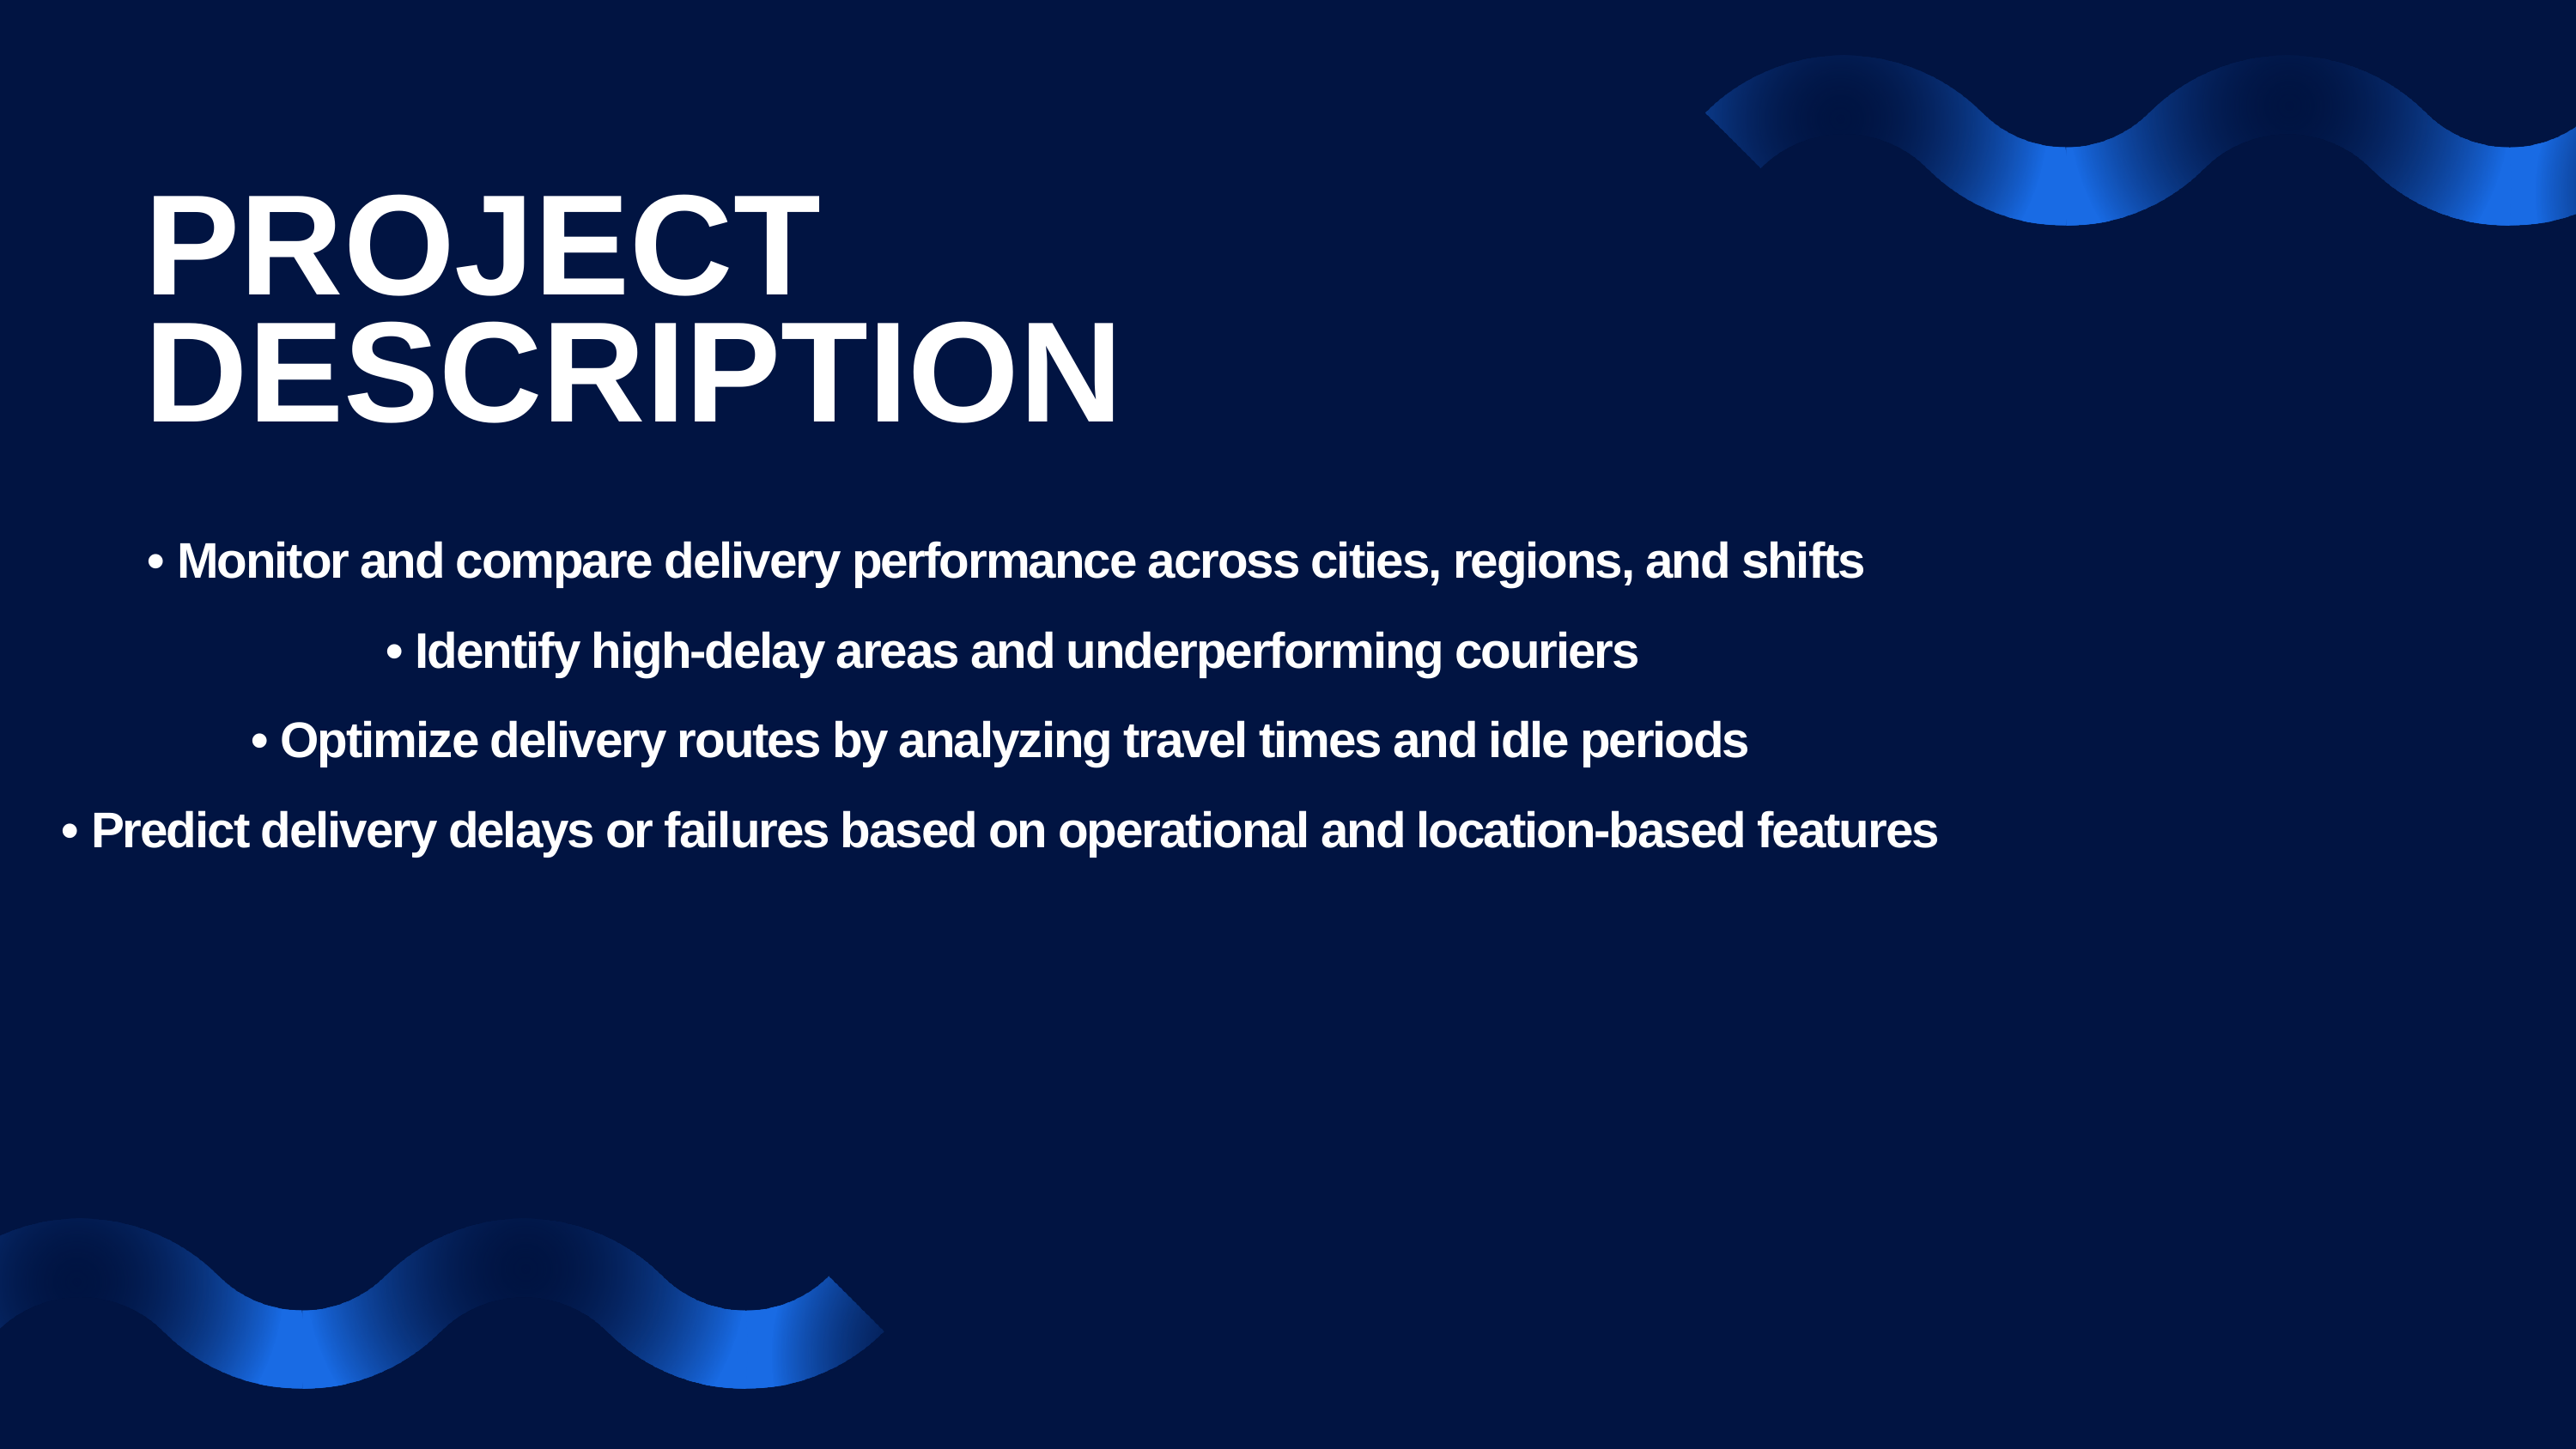

PROJECT DESCRIPTION
• Monitor and compare delivery performance across cities, regions, and shifts

 • Identify high-delay areas and underperforming couriers

• Optimize delivery routes by analyzing travel times and idle periods

• Predict delivery delays or failures based on operational and location-based features